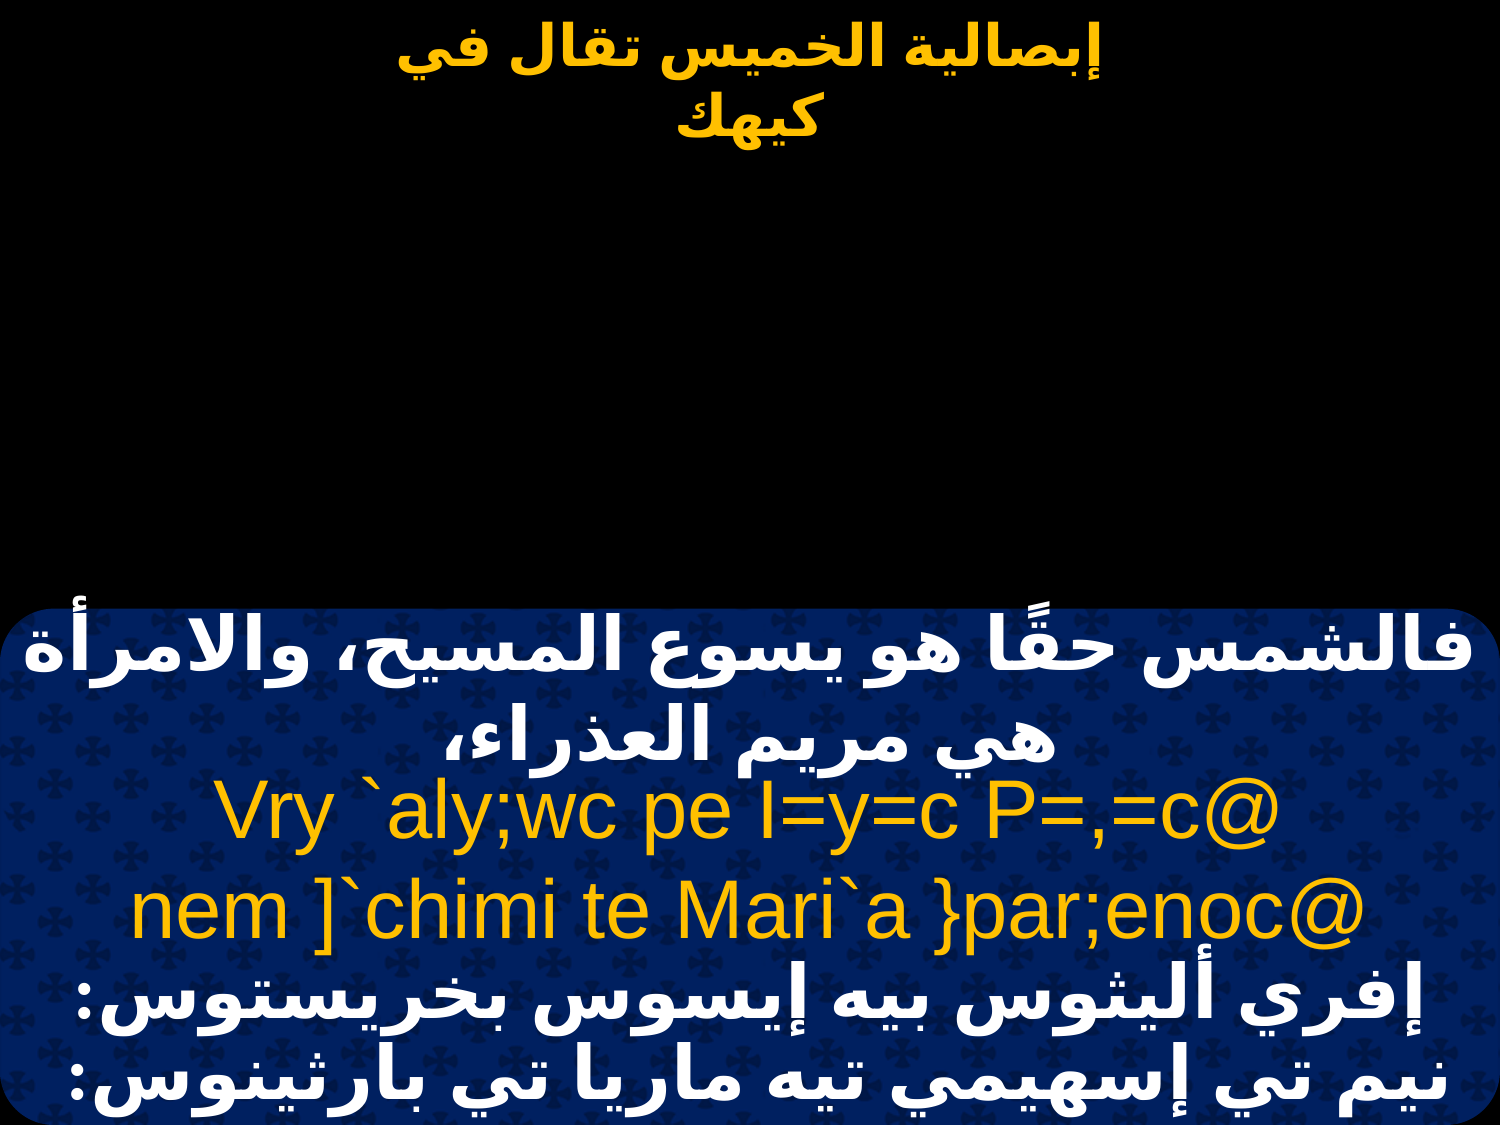

#
فالشمس حقًا هو يسوع المسيح، والامرأة هي مريم العذراء،
Vry `aly;wc pe I=y=c P=,=c@ nem ]`chimi te Mari`a }par;enoc@
إفري أليثوس بيه إيسوس بخريستوس: نيم تي إسهيمي تيه ماريا تي بارثينوس: